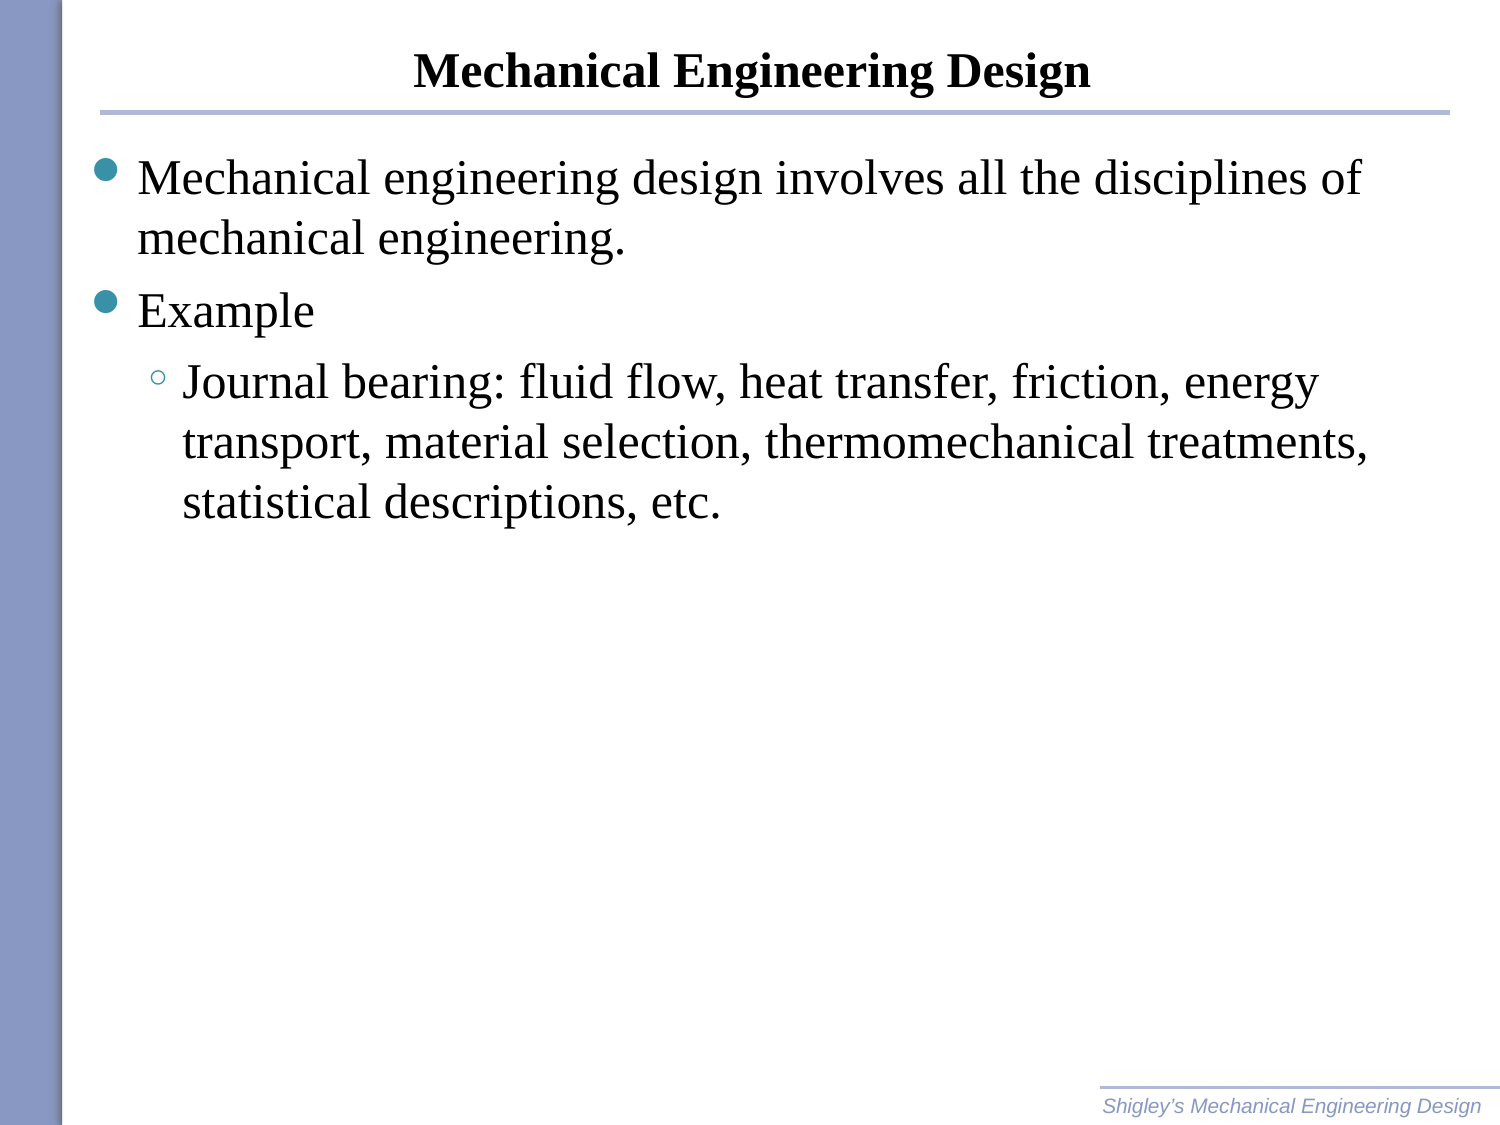

# Mechanical Engineering Design
Mechanical engineering design involves all the disciplines of mechanical engineering.
Example
Journal bearing: fluid flow, heat transfer, friction, energy transport, material selection, thermomechanical treatments, statistical descriptions, etc.

Shigley’s Mechanical Engineering Design